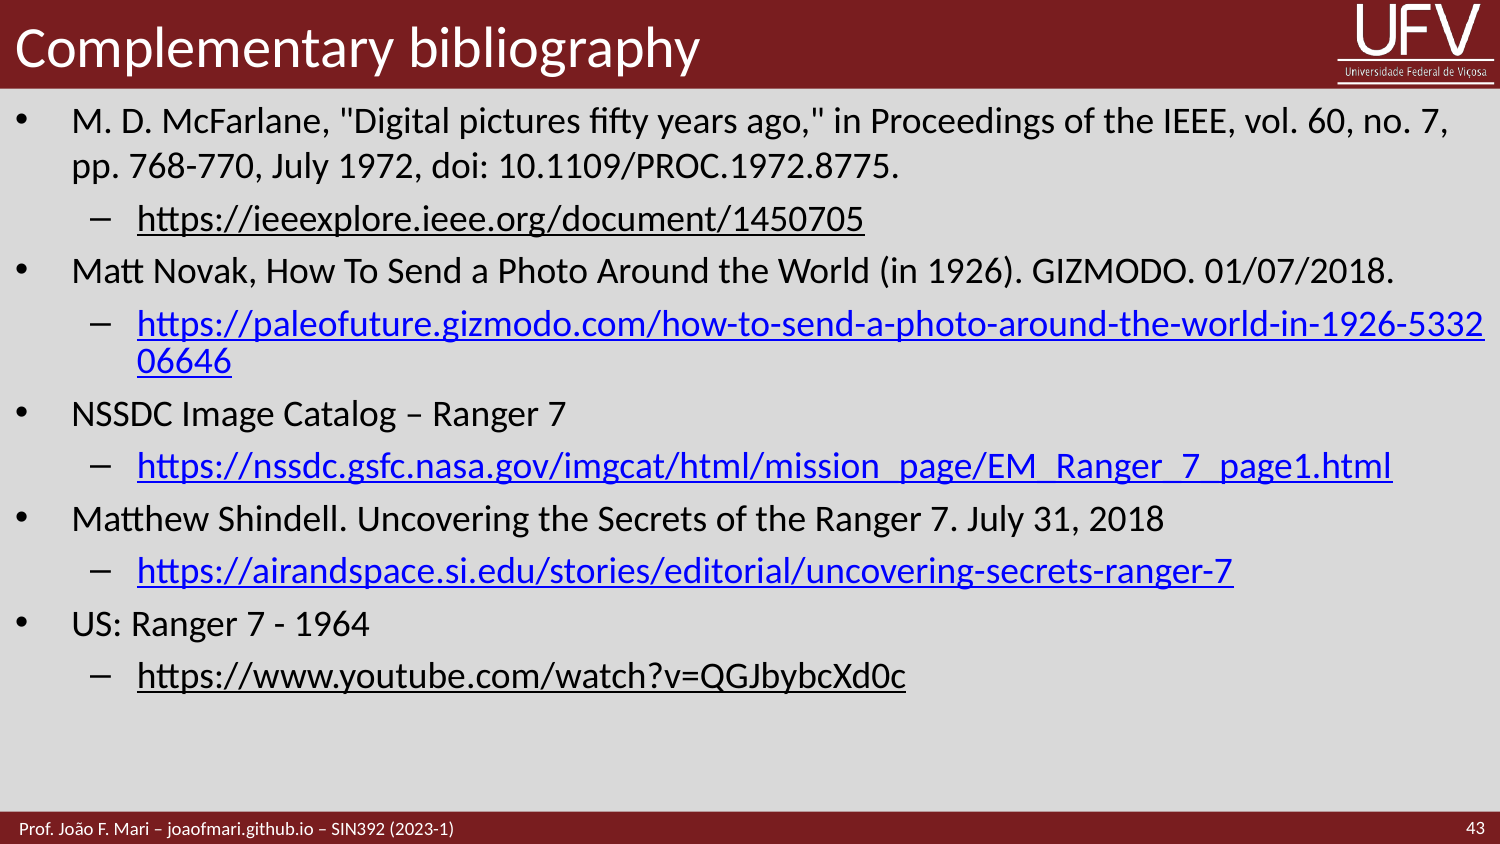

# Complementary bibliography
M. D. McFarlane, "Digital pictures fifty years ago," in Proceedings of the IEEE, vol. 60, no. 7, pp. 768-770, July 1972, doi: 10.1109/PROC.1972.8775.
https://ieeexplore.ieee.org/document/1450705
Matt Novak, How To Send a Photo Around the World (in 1926). GIZMODO. 01/07/2018.
https://paleofuture.gizmodo.com/how-to-send-a-photo-around-the-world-in-1926-533206646
NSSDC Image Catalog – Ranger 7
https://nssdc.gsfc.nasa.gov/imgcat/html/mission_page/EM_Ranger_7_page1.html
Matthew Shindell. Uncovering the Secrets of the Ranger 7. July 31, 2018
https://airandspace.si.edu/stories/editorial/uncovering-secrets-ranger-7
US: Ranger 7 - 1964
https://www.youtube.com/watch?v=QGJbybcXd0c
43
 Prof. João F. Mari – joaofmari.github.io – SIN392 (2023-1)